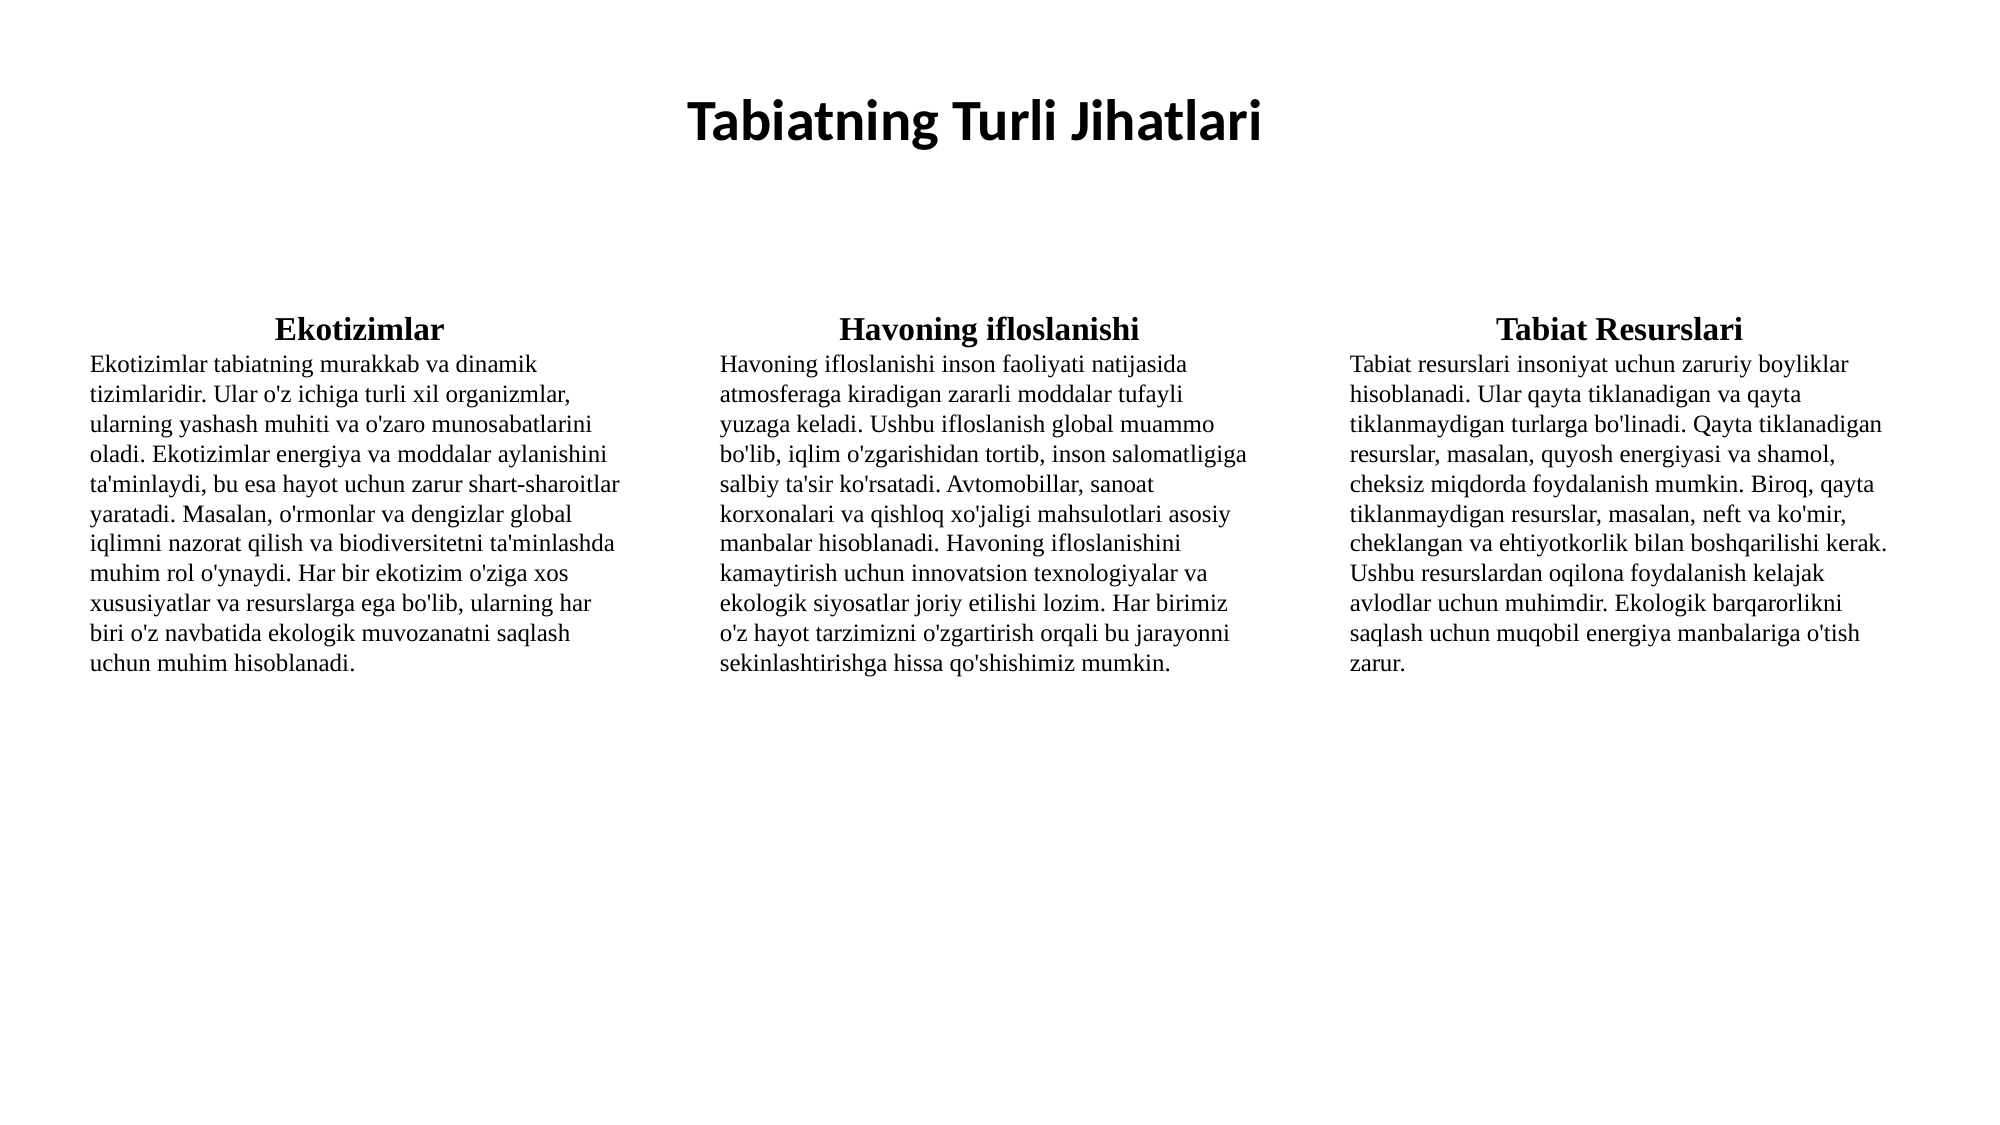

Tabiatning Turli Jihatlari
Ekotizimlar
Ekotizimlar tabiatning murakkab va dinamik tizimlaridir. Ular o'z ichiga turli xil organizmlar, ularning yashash muhiti va o'zaro munosabatlarini oladi. Ekotizimlar energiya va moddalar aylanishini ta'minlaydi, bu esa hayot uchun zarur shart-sharoitlar yaratadi. Masalan, o'rmonlar va dengizlar global iqlimni nazorat qilish va biodiversitetni ta'minlashda muhim rol o'ynaydi. Har bir ekotizim o'ziga xos xususiyatlar va resurslarga ega bo'lib, ularning har biri o'z navbatida ekologik muvozanatni saqlash uchun muhim hisoblanadi.
Havoning ifloslanishi
Havoning ifloslanishi inson faoliyati natijasida atmosferaga kiradigan zararli moddalar tufayli yuzaga keladi. Ushbu ifloslanish global muammo bo'lib, iqlim o'zgarishidan tortib, inson salomatligiga salbiy ta'sir ko'rsatadi. Avtomobillar, sanoat korxonalari va qishloq xo'jaligi mahsulotlari asosiy manbalar hisoblanadi. Havoning ifloslanishini kamaytirish uchun innovatsion texnologiyalar va ekologik siyosatlar joriy etilishi lozim. Har birimiz o'z hayot tarzimizni o'zgartirish orqali bu jarayonni sekinlashtirishga hissa qo'shishimiz mumkin.
Tabiat Resurslari
Tabiat resurslari insoniyat uchun zaruriy boyliklar hisoblanadi. Ular qayta tiklanadigan va qayta tiklanmaydigan turlarga bo'linadi. Qayta tiklanadigan resurslar, masalan, quyosh energiyasi va shamol, cheksiz miqdorda foydalanish mumkin. Biroq, qayta tiklanmaydigan resurslar, masalan, neft va ko'mir, cheklangan va ehtiyotkorlik bilan boshqarilishi kerak. Ushbu resurslardan oqilona foydalanish kelajak avlodlar uchun muhimdir. Ekologik barqarorlikni saqlash uchun muqobil energiya manbalariga o'tish zarur.